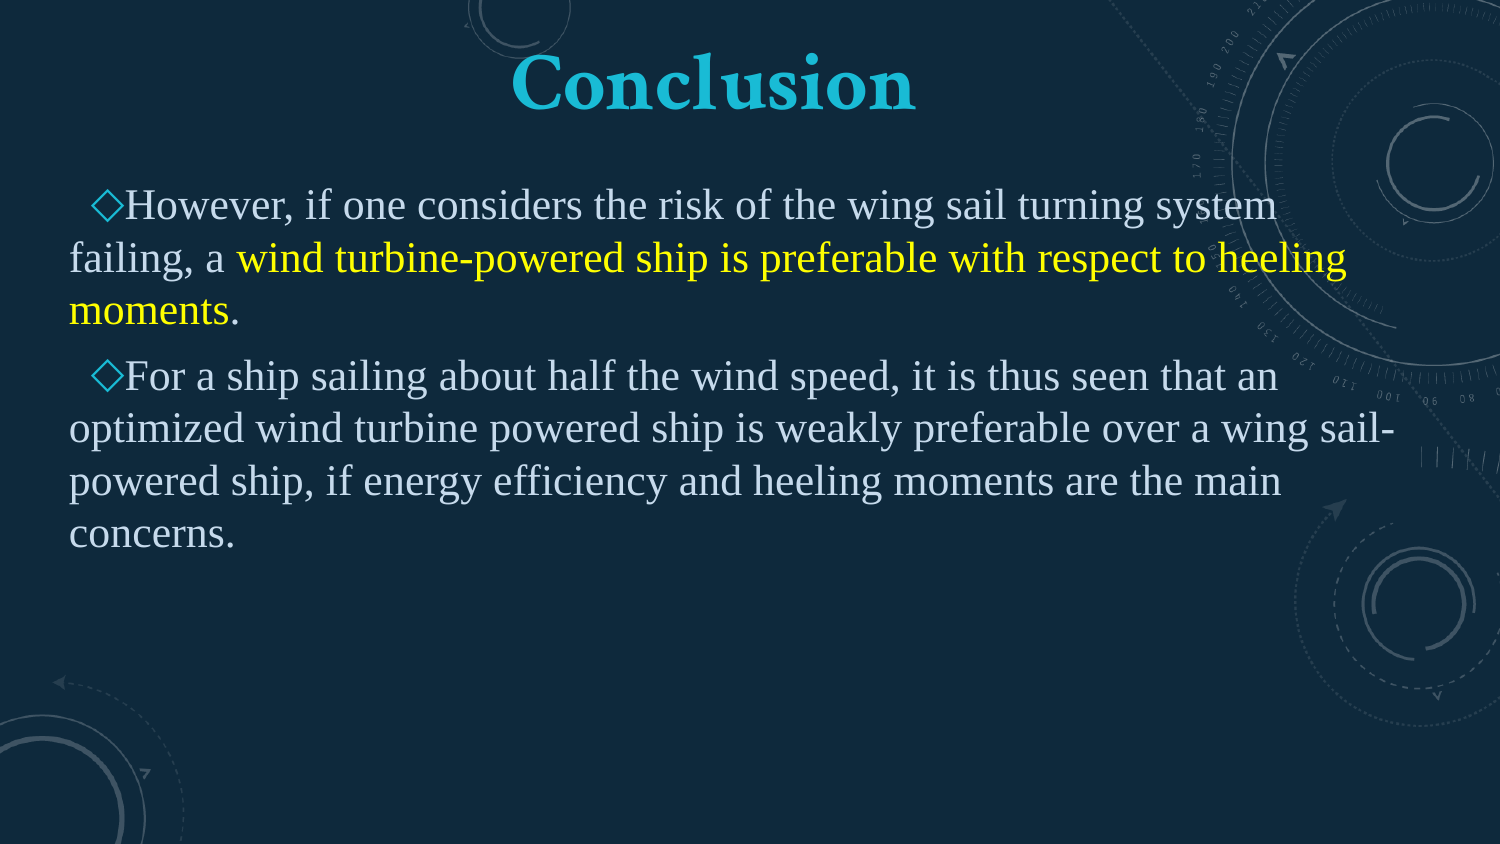

# Conclusion
However, if one considers the risk of the wing sail turning system failing, a wind turbine-powered ship is preferable with respect to heeling moments.
For a ship sailing about half the wind speed, it is thus seen that an optimized wind turbine powered ship is weakly preferable over a wing sail-powered ship, if energy efficiency and heeling moments are the main concerns.